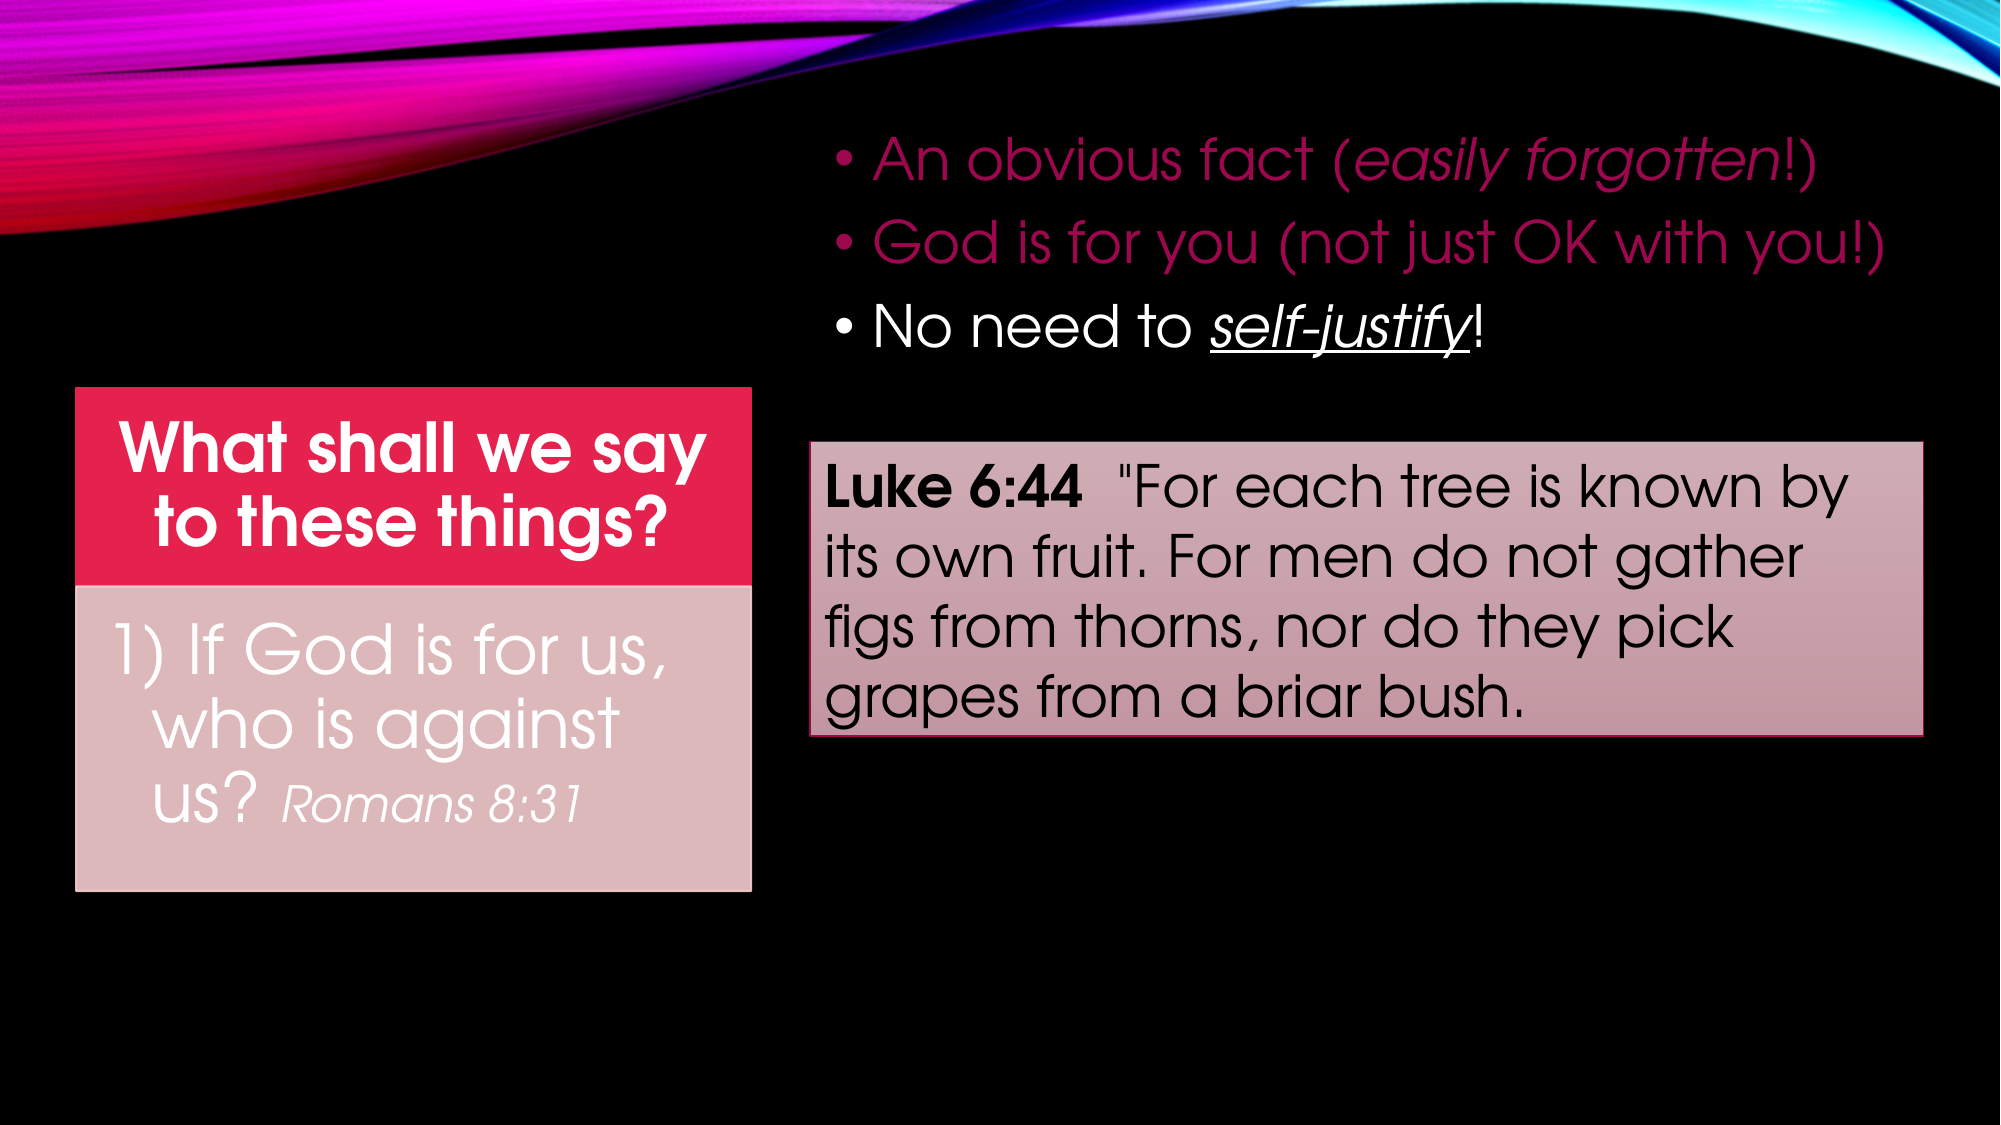

An obvious fact (easily forgotten!)
God is for you (not just OK with you!)
No need to self-justify!
What shall we say to these things?
1) If God is for us, who is against us? Romans 8:31
Luke 6:44  "For each tree is known by its own fruit. For men do not gather figs from thorns, nor do they pick grapes from a briar bush.